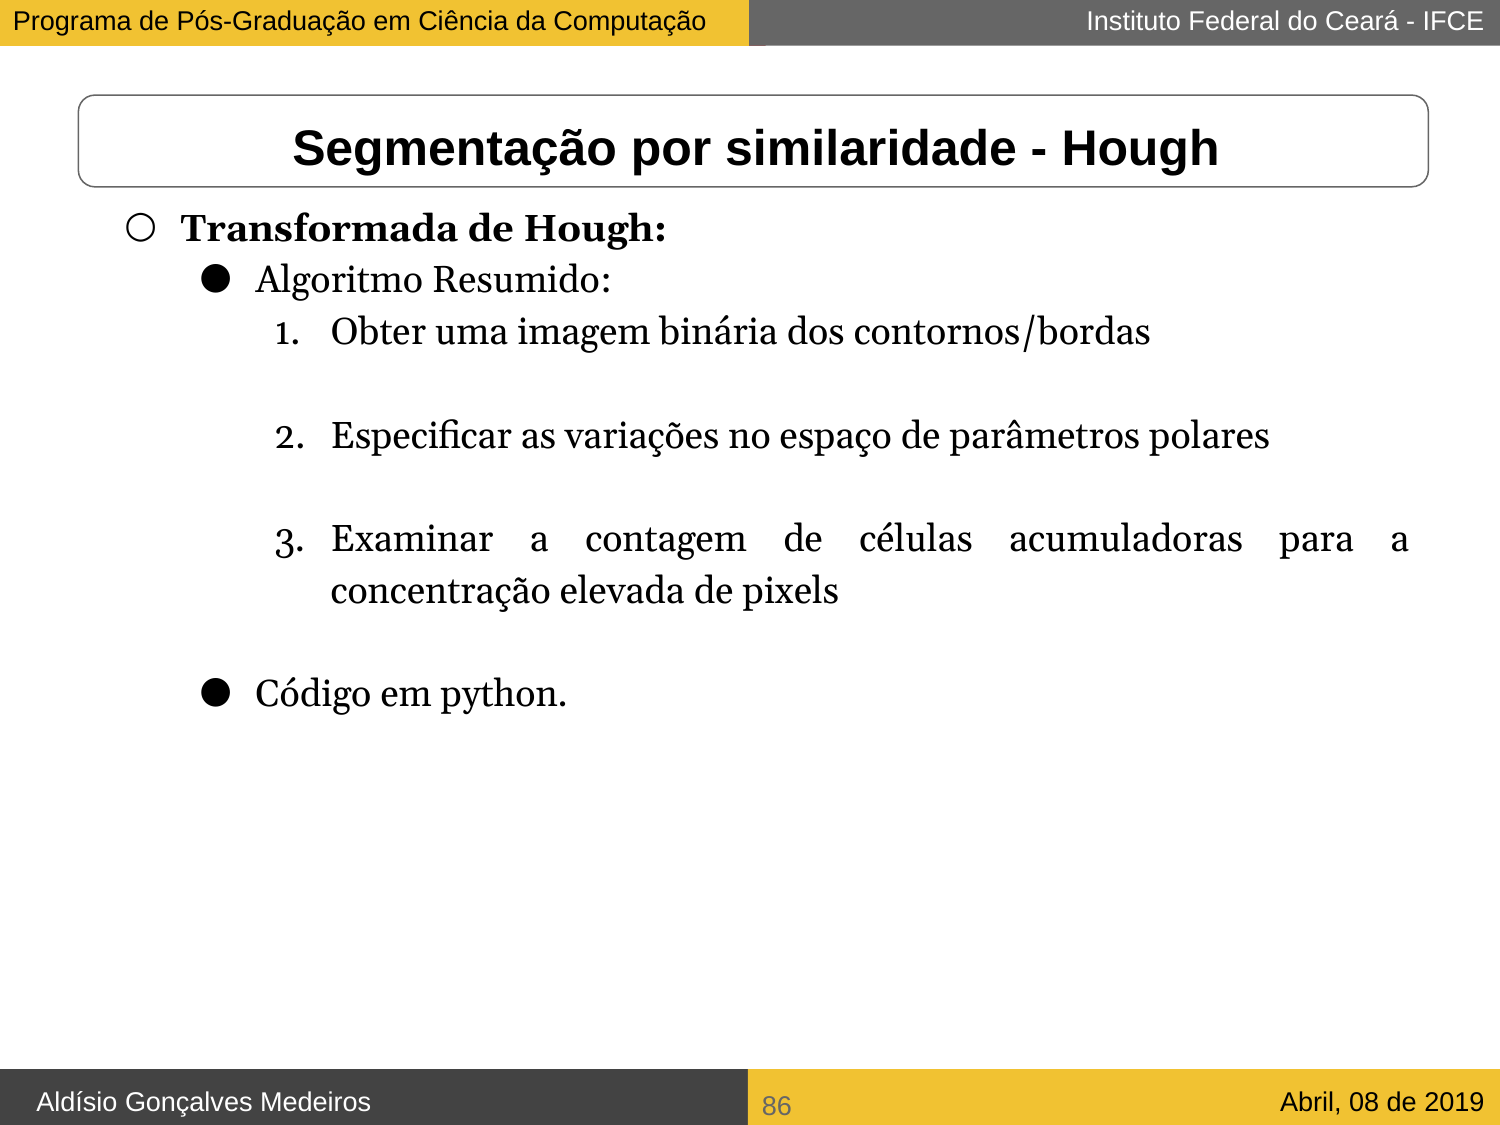

# Segmentação por similaridade - Hough
Transformada de Hough:
Algoritmo Resumido:
Obter uma imagem binária dos contornos/bordas

Especificar as variações no espaço de parâmetros polares

Examinar a contagem de células acumuladoras para a concentração elevada de pixels

Código em python.

86